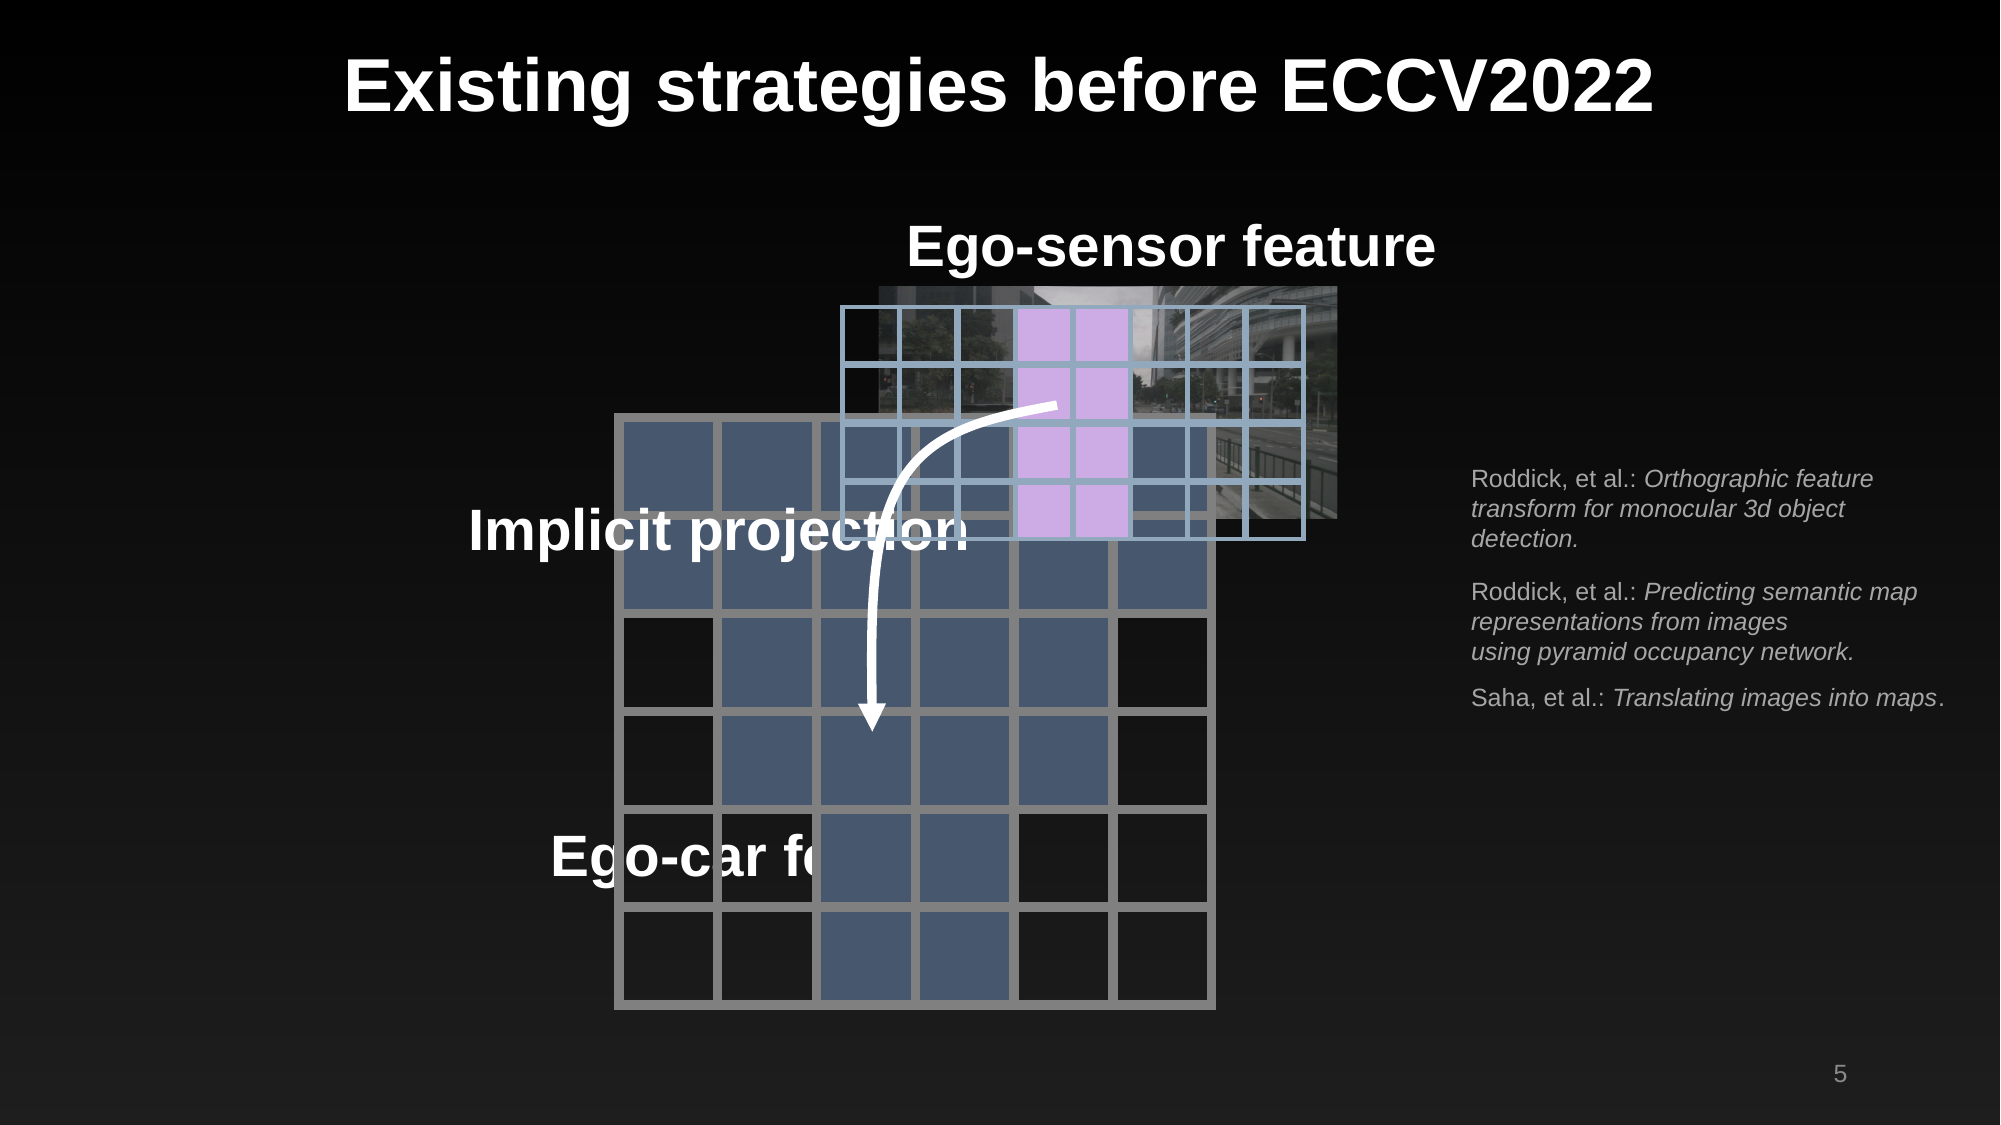

Existing strategies before ECCV2022
Ego-sensor feature

Roddick, et al.: Orthographic feature transform for monocular 3d object detection.
Implicit projection
Roddick, et al.: Predicting semantic map representations from images
using pyramid occupancy network.
Saha, et al.: Translating images into maps.
Ego-car feature
5